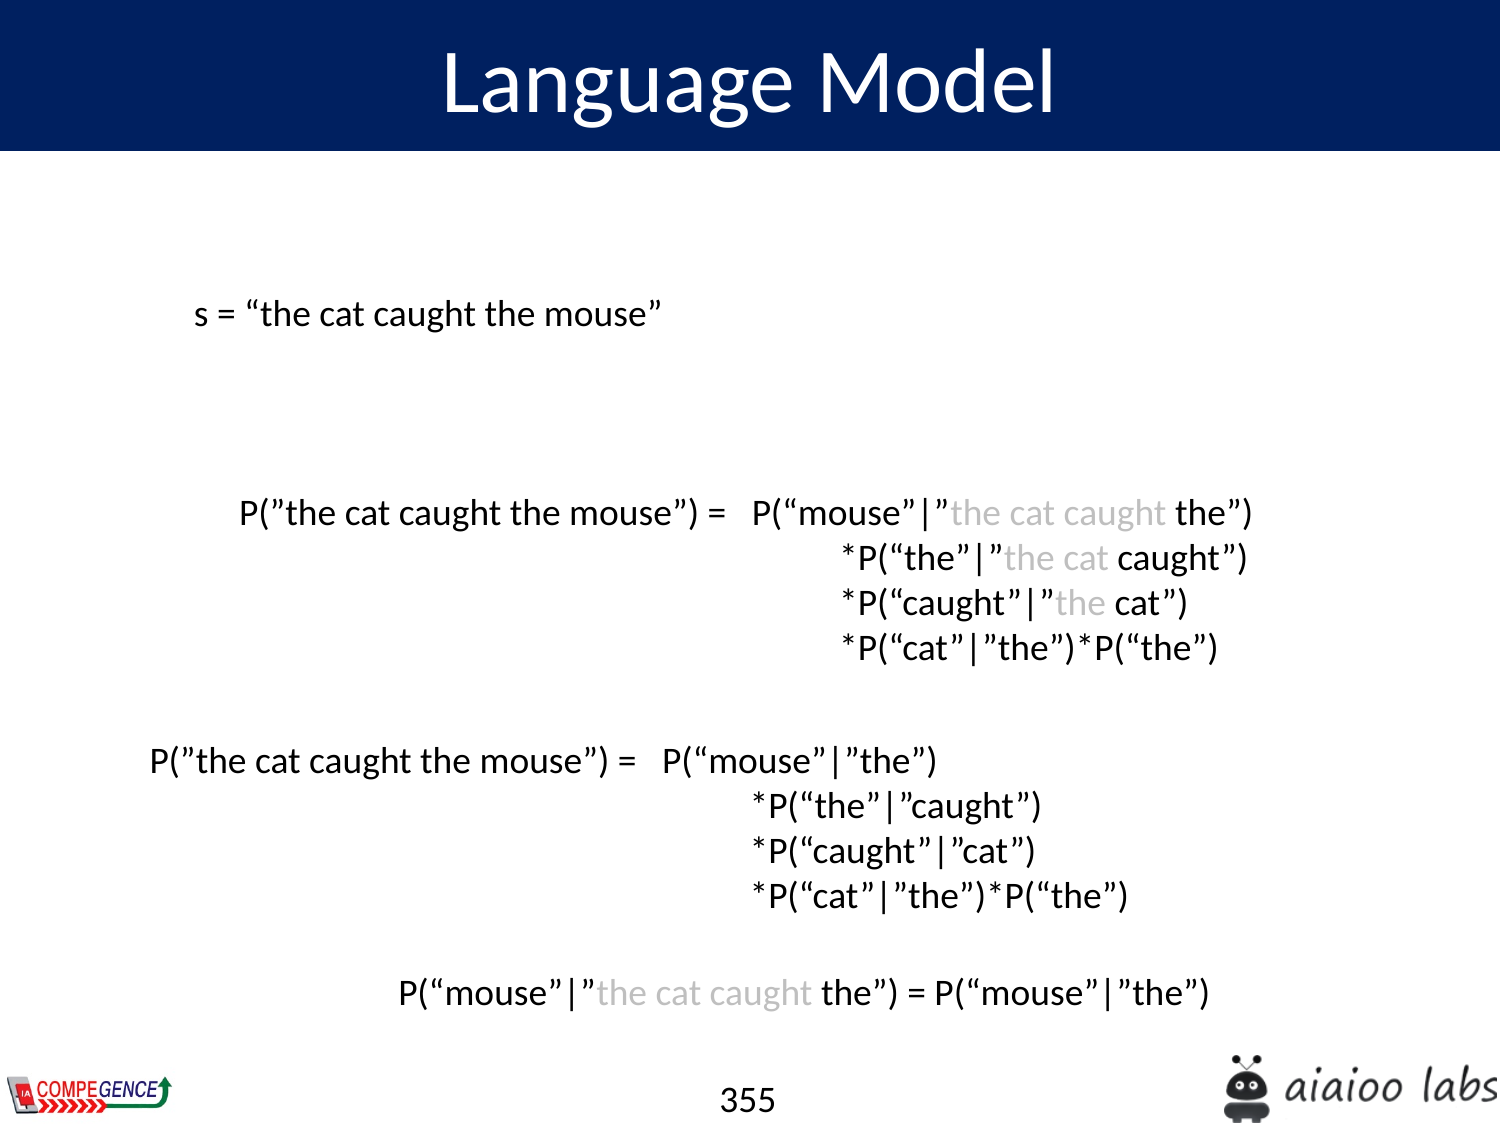

Language Model

s = “the cat caught the mouse”
P(”the cat caught the mouse”) =   P(“mouse”|”the cat caught the”)
				*P(“the”|”the cat caught”)
				*P(“caught”|”the cat”)
				*P(“cat”|”the”)*P(“the”)
P(”the cat caught the mouse”) =   P(“mouse”|”the”)
				*P(“the”|”caught”)
				*P(“caught”|”cat”)
				*P(“cat”|”the”)*P(“the”)
P(“mouse”|”the cat caught the”) = P(“mouse”|”the”)